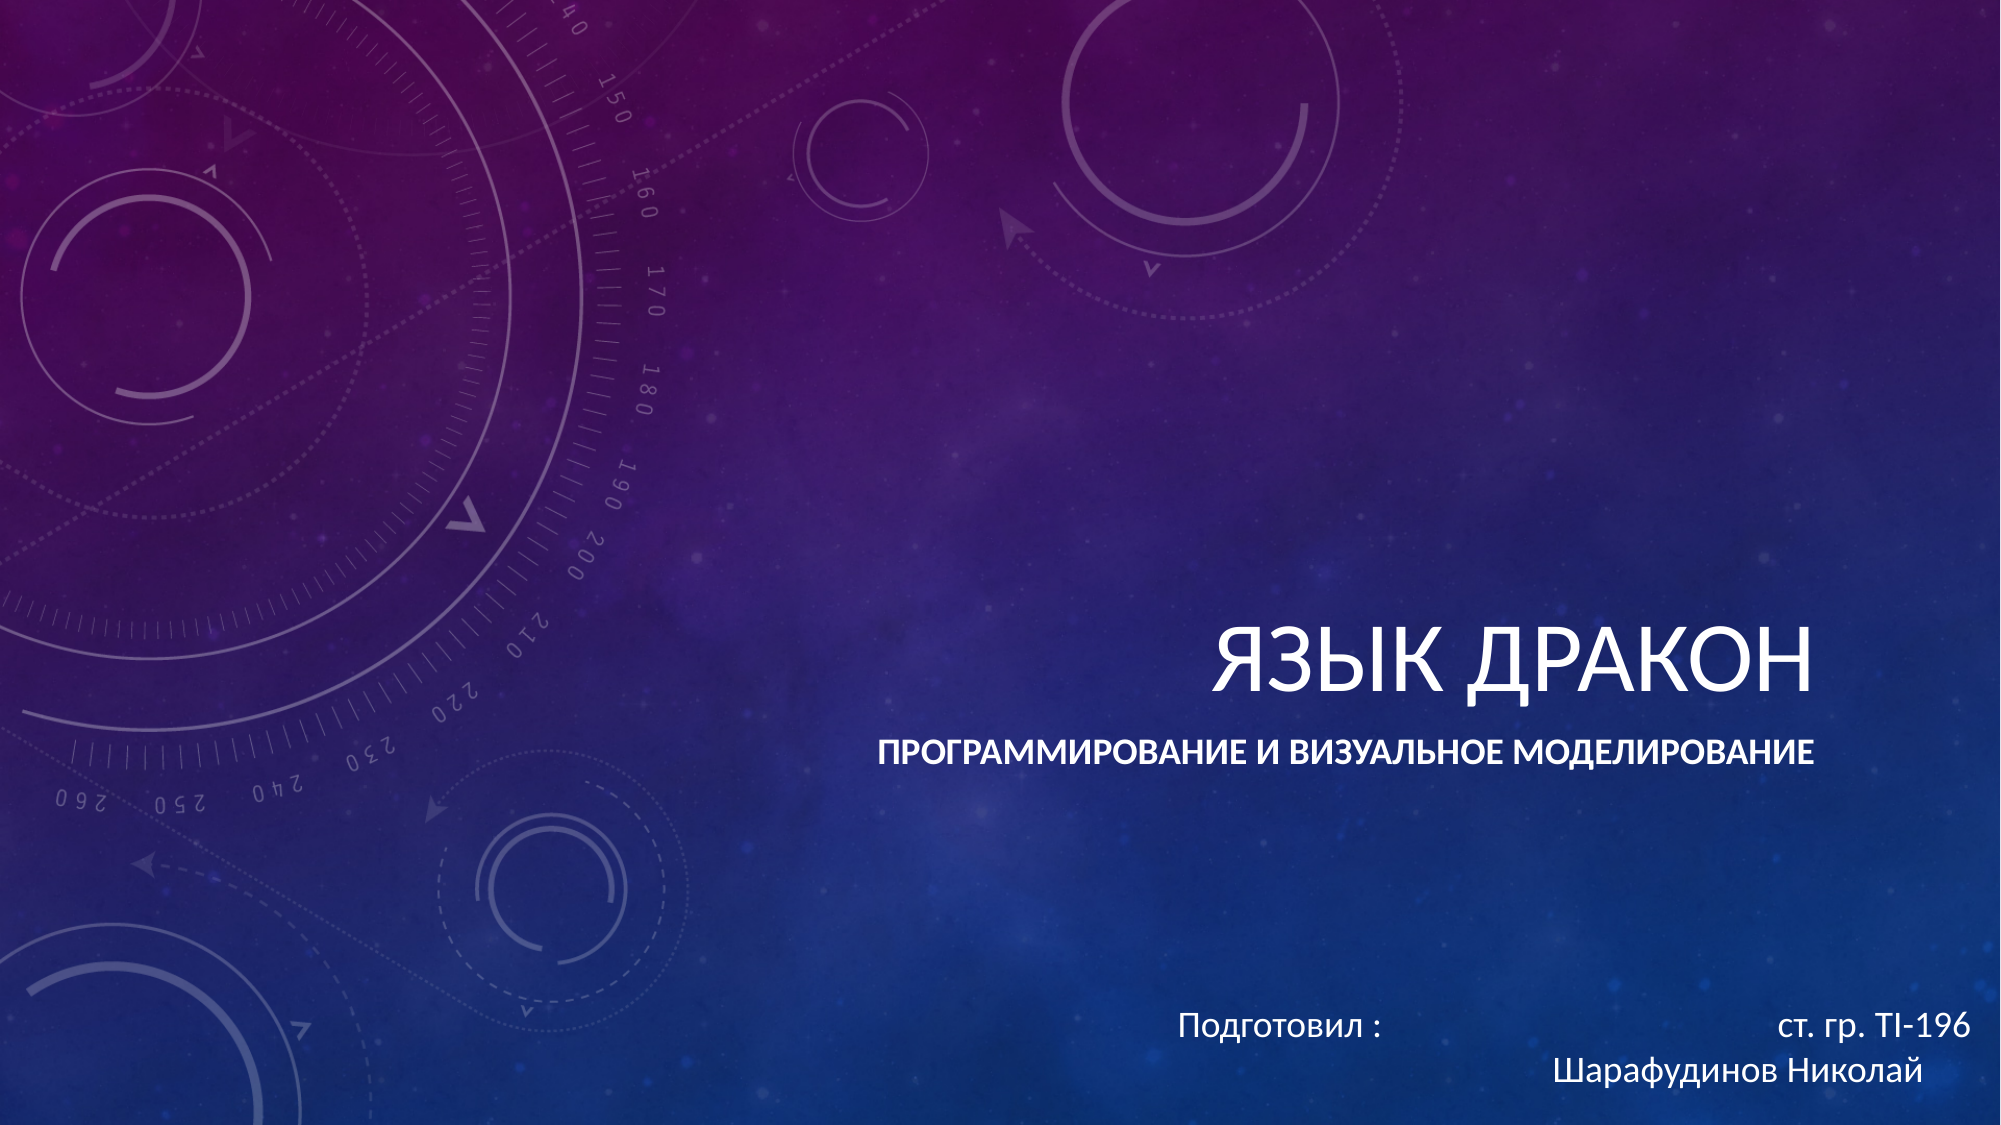

# Язык ДРАКОН
Программирование и визуальное моделирование
Подготовил : 			ст. гр. TI-196
Шарафудинов Николай